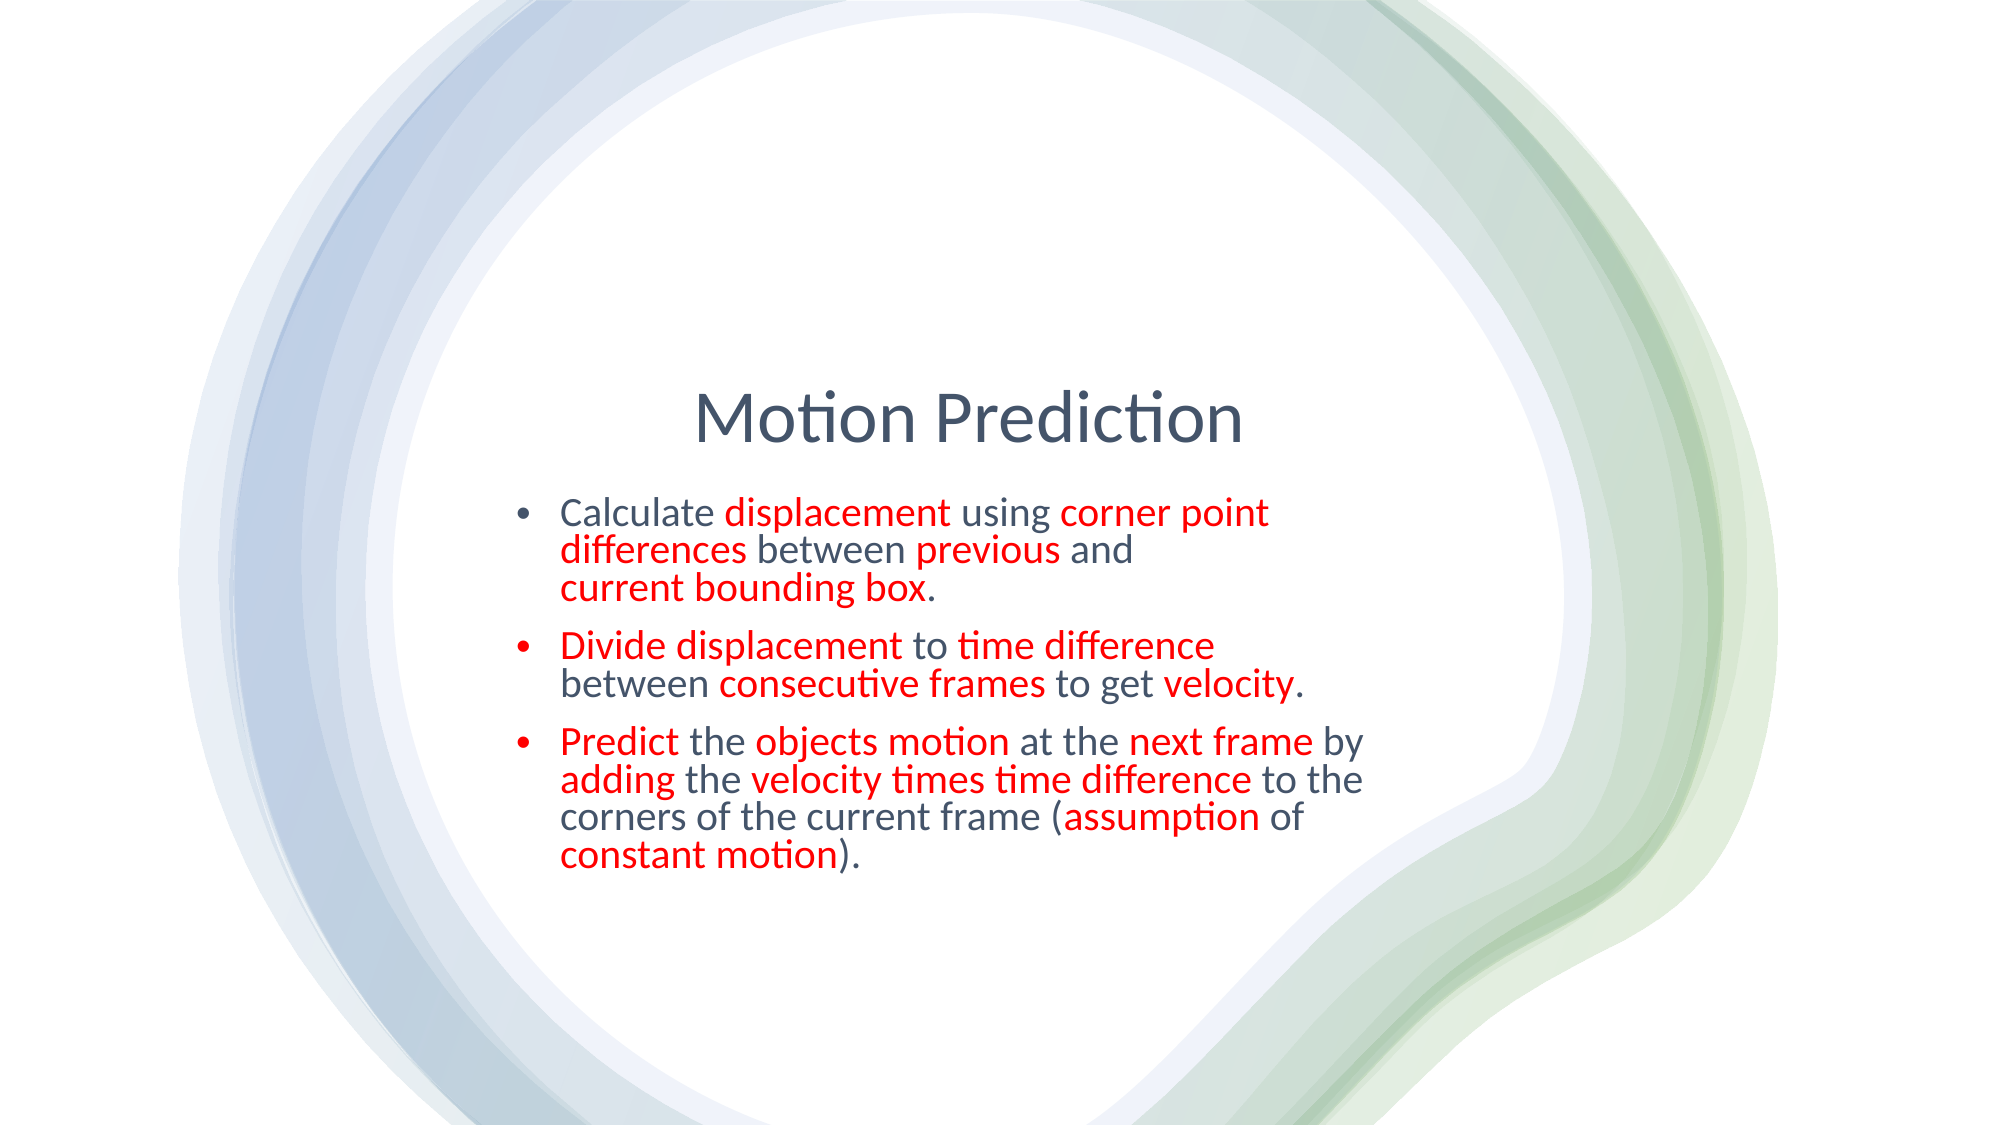

# Motion Prediction
Calculate displacement using corner point differences between previous and current bounding box.
Divide displacement to time difference between consecutive frames to get velocity.
Predict the objects motion at the next frame by adding the velocity times time difference to the corners of the current frame (assumption of constant motion).